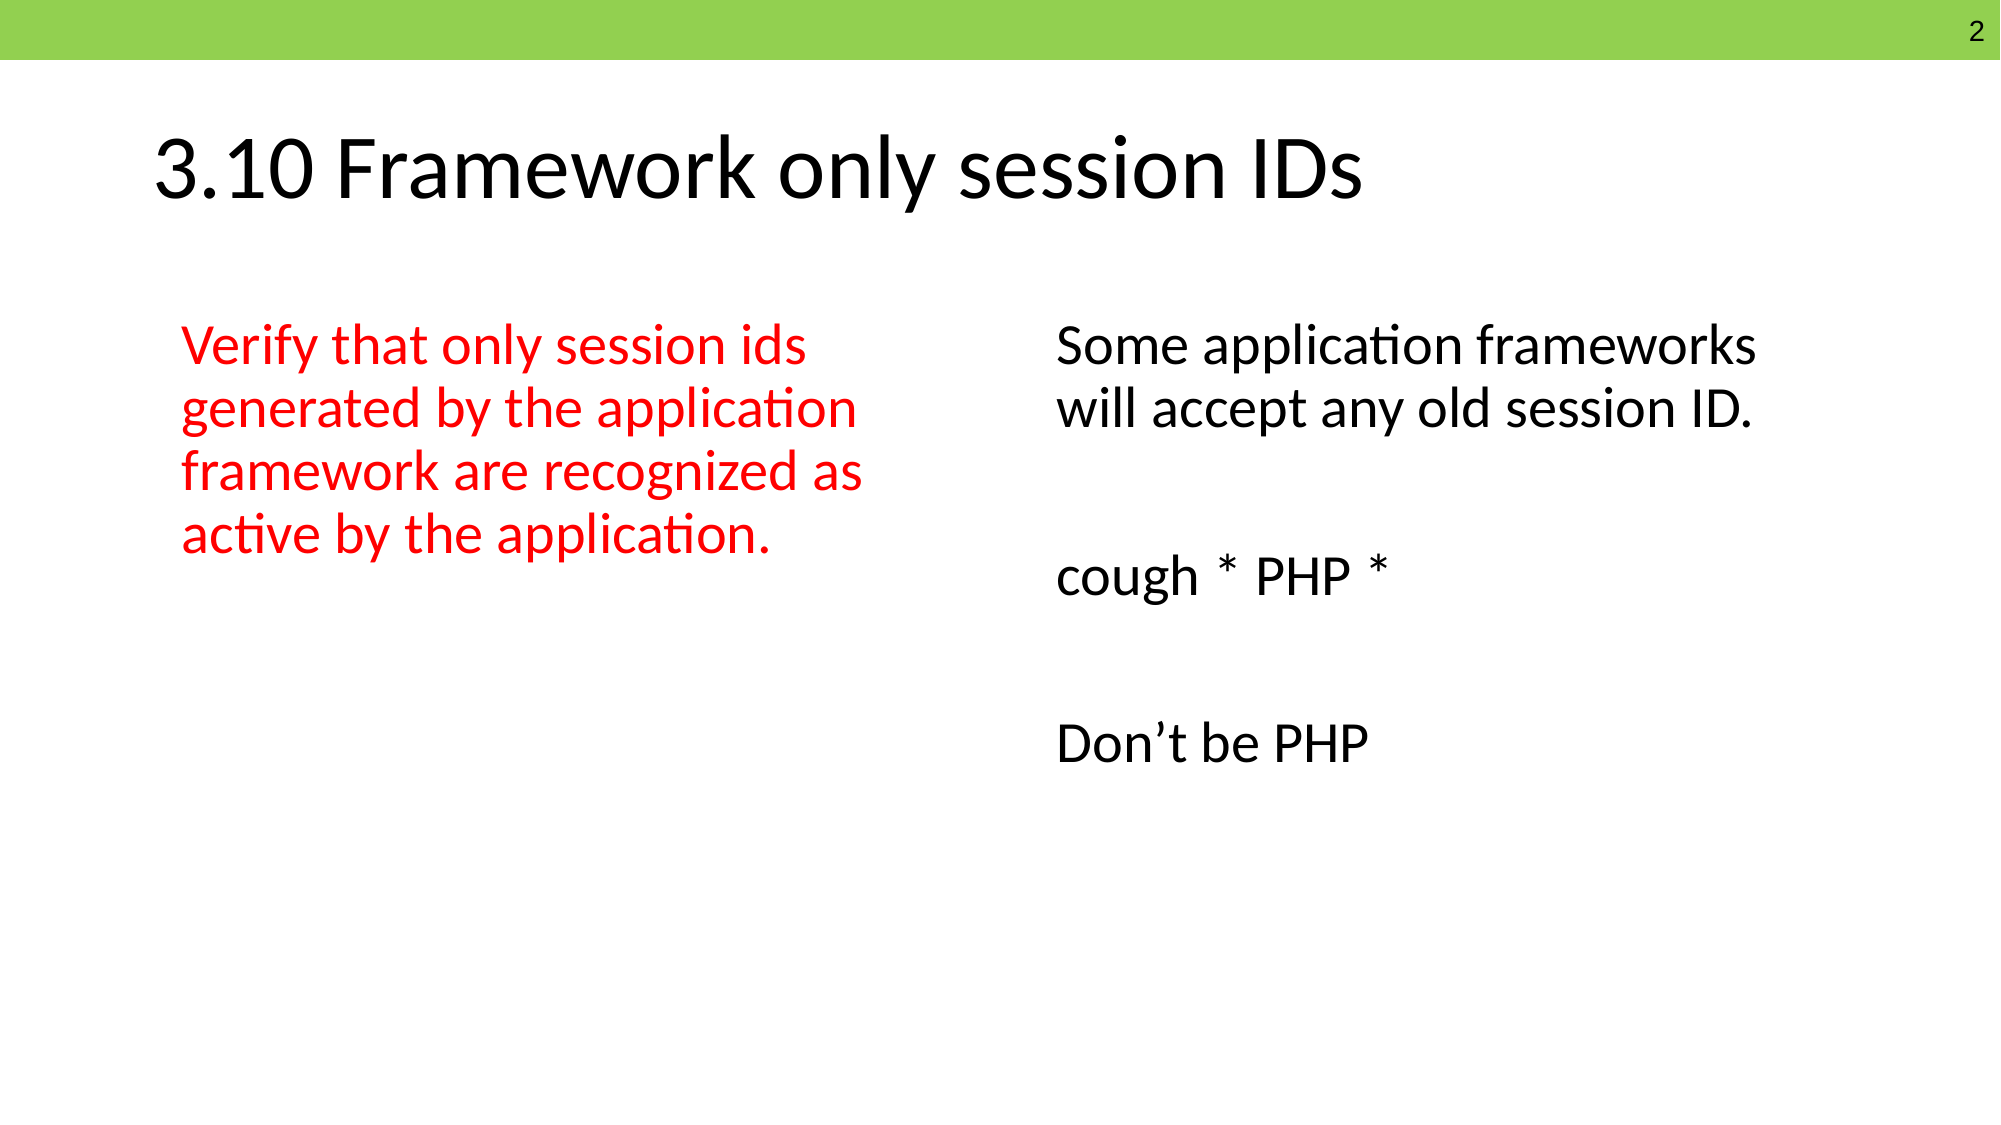

# 3.10 Framework only session IDs
Verify that only session ids generated by the application framework are recognized as active by the application.
Some application frameworks will accept any old session ID.

cough * PHP *

Don’t be PHP